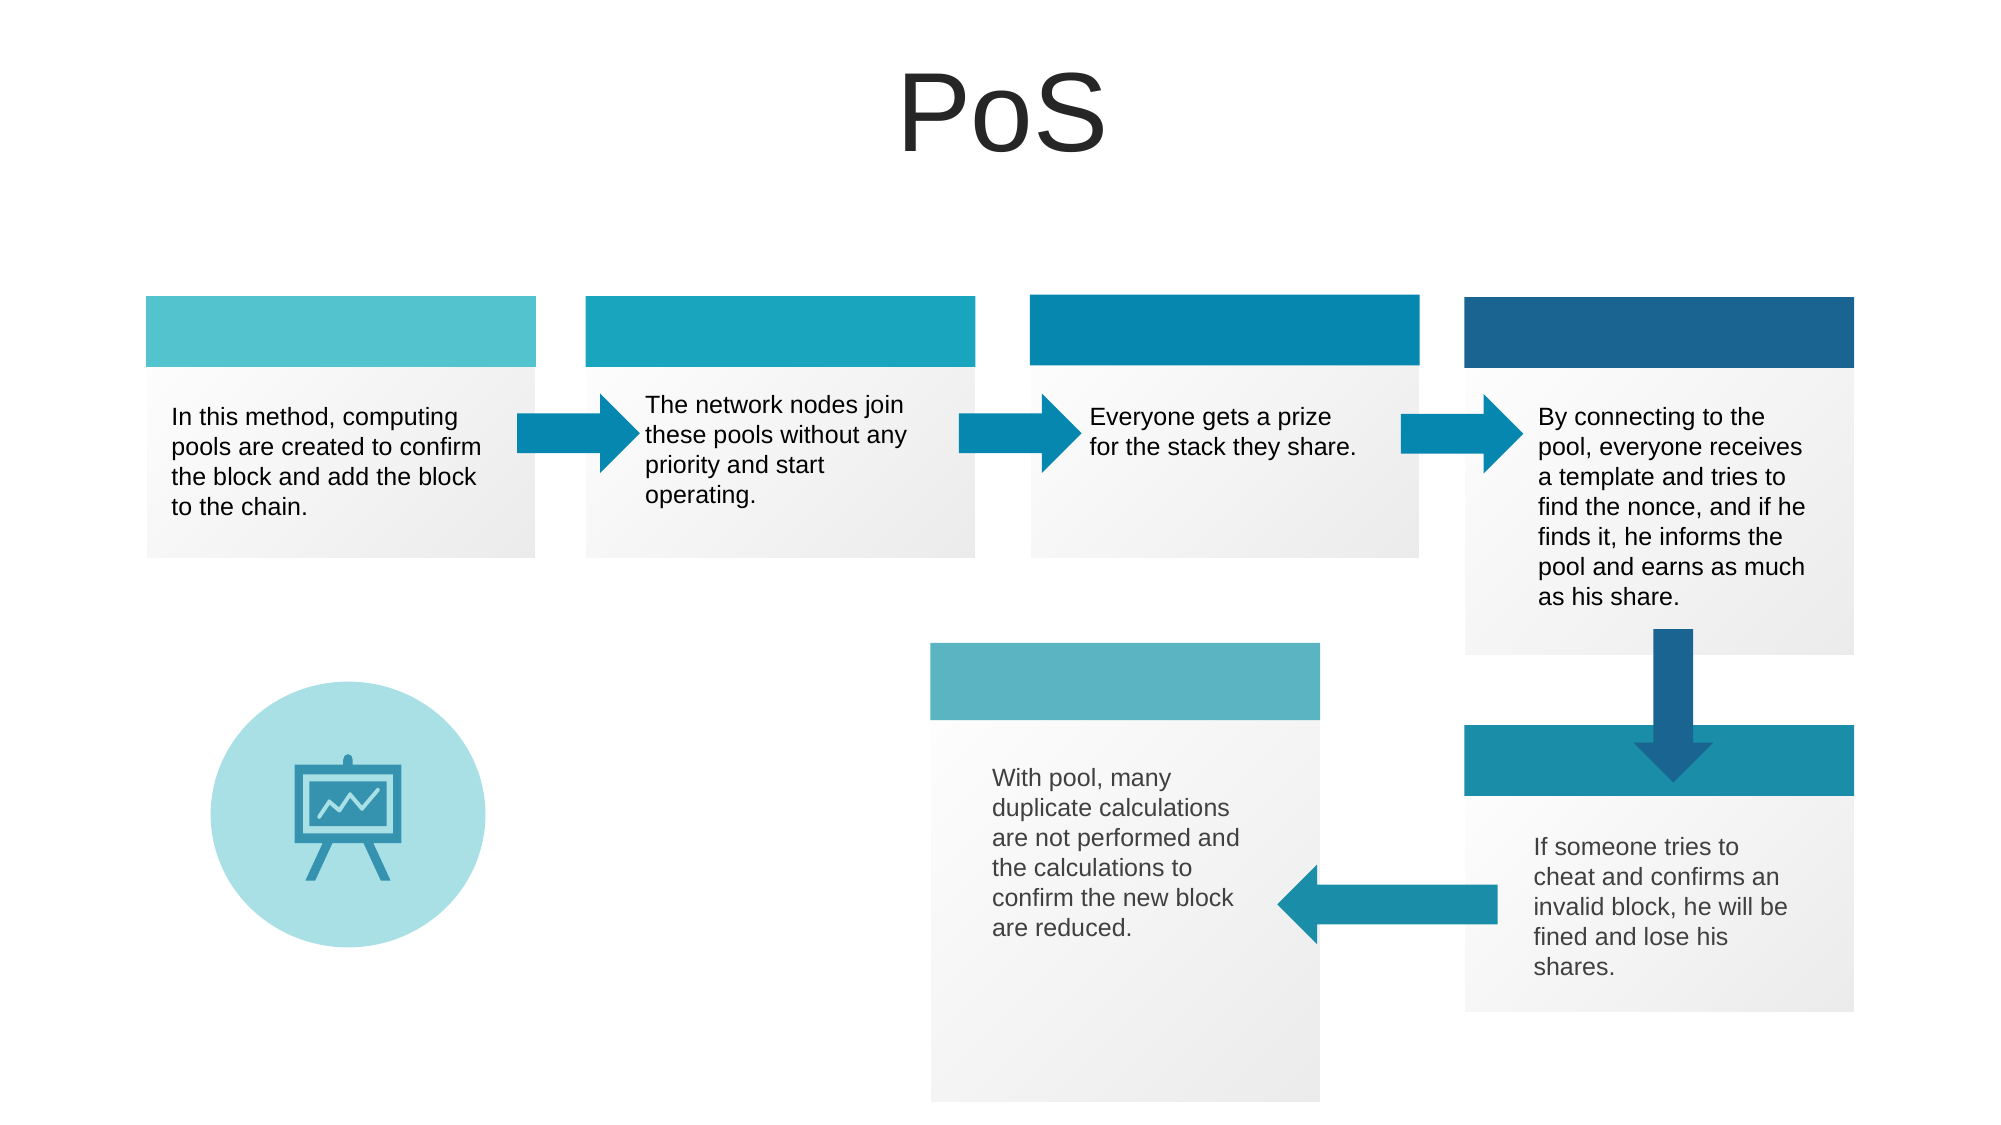

PoS

The network nodes join these pools without any priority and start operating.
In this method, computing pools are created to confirm the block and add the block to the chain.
Everyone gets a prize for the stack they share.
By connecting to the pool, everyone receives a template and tries to find the nonce, and if he finds it, he informs the pool and earns as much as his share.

With pool, many duplicate calculations are not performed and the calculations to confirm the new block are reduced.
If someone tries to cheat and confirms an invalid block, he will be fined and lose his shares.